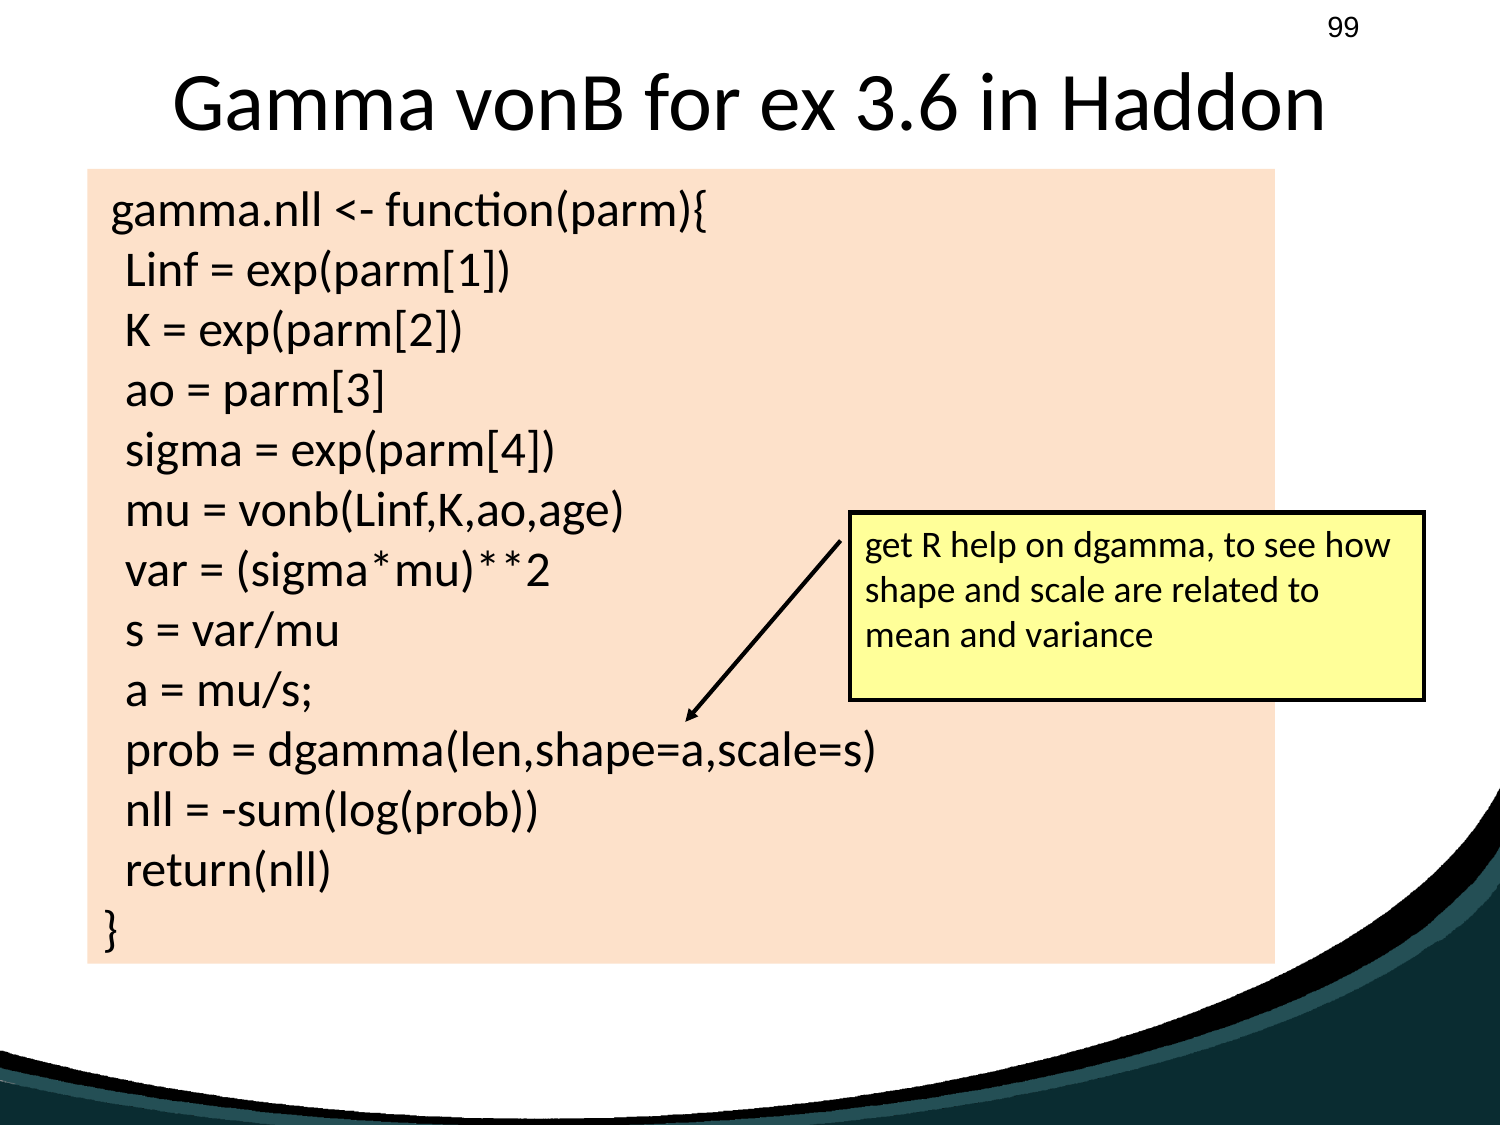

# Gamma vonB for ex 3.6 in Haddon
 gamma.nll <- function(parm){
  Linf = exp(parm[1])
  K = exp(parm[2])
  ao = parm[3]
  sigma = exp(parm[4])
  mu = vonb(Linf,K,ao,age)
  var = (sigma*mu)**2
  s = var/mu
  a = mu/s;
  prob = dgamma(len,shape=a,scale=s)
  nll = -sum(log(prob))
  return(nll)
}
get R help on dgamma, to see how shape and scale are related to mean and variance